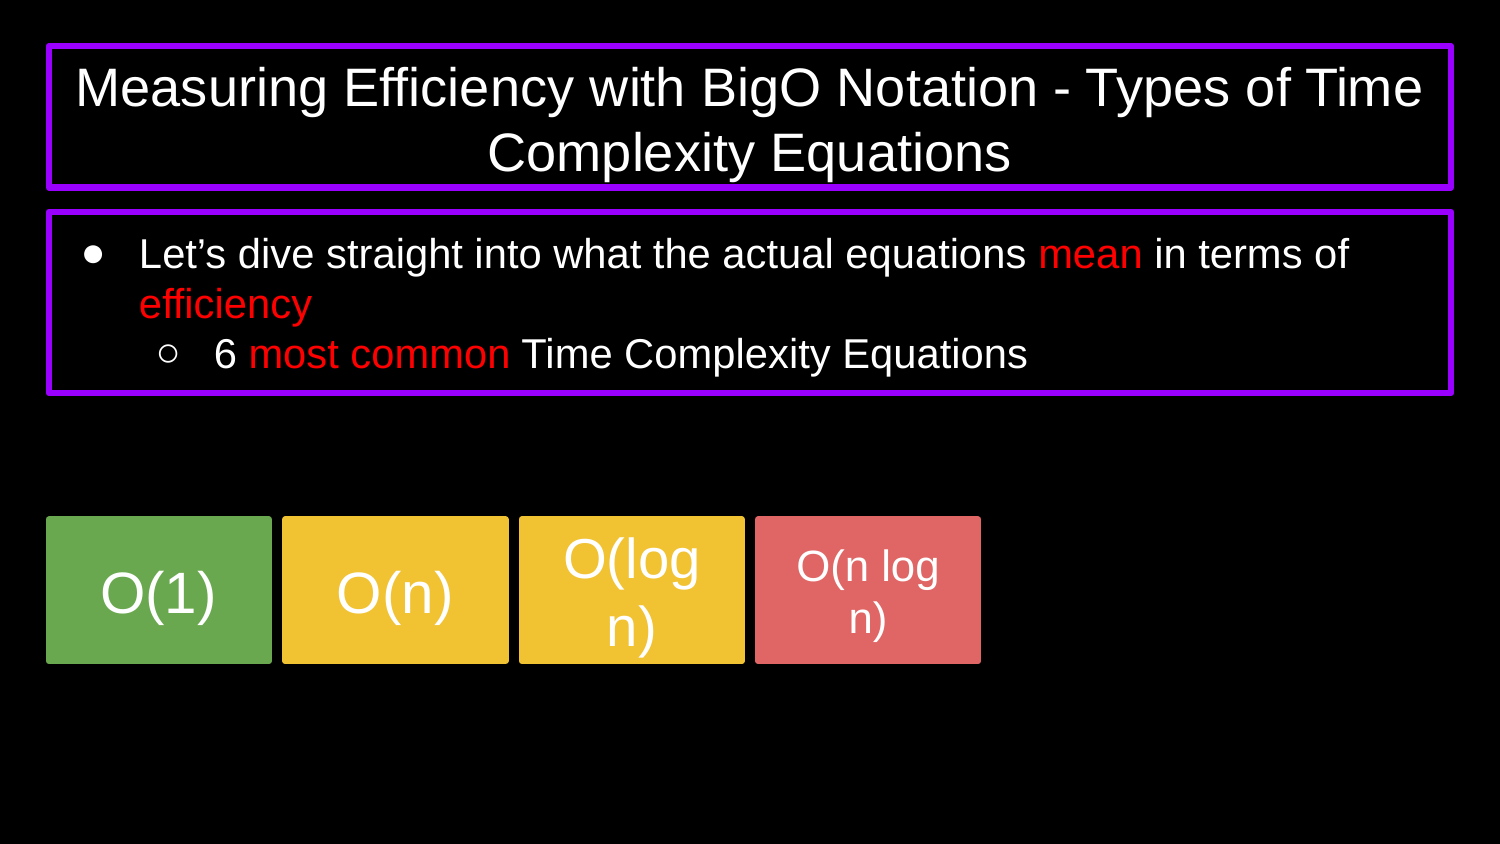

# Measuring Efficiency with BigO Notation - Types of Time Complexity Equations
Let’s dive straight into what the actual equations mean in terms of efficiency
6 most common Time Complexity Equations
O(1)
O(n)
O(log n)
O(n log n)